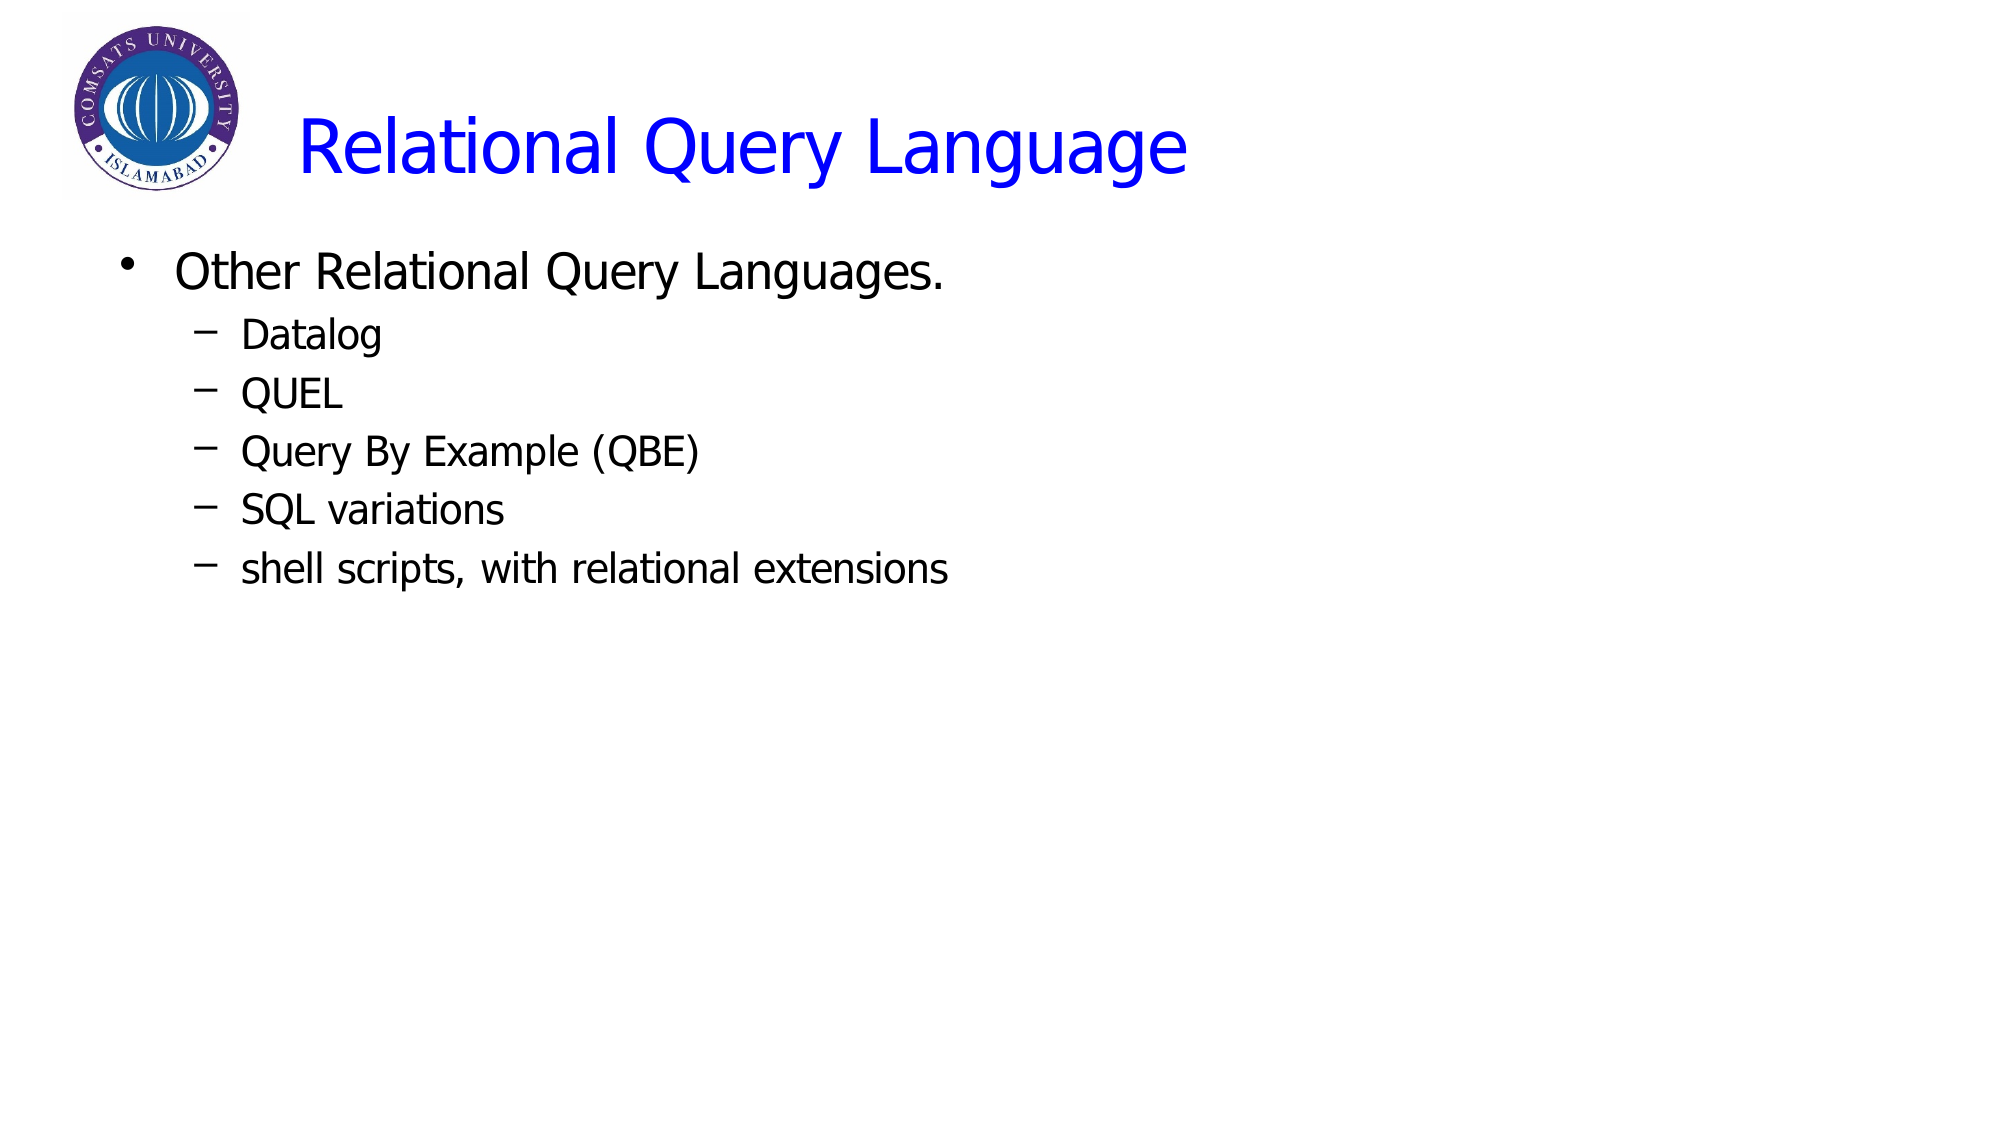

# Relational Query Language
Other Relational Query Languages.
Datalog
QUEL
Query By Example (QBE)
SQL variations
shell scripts, with relational extensions